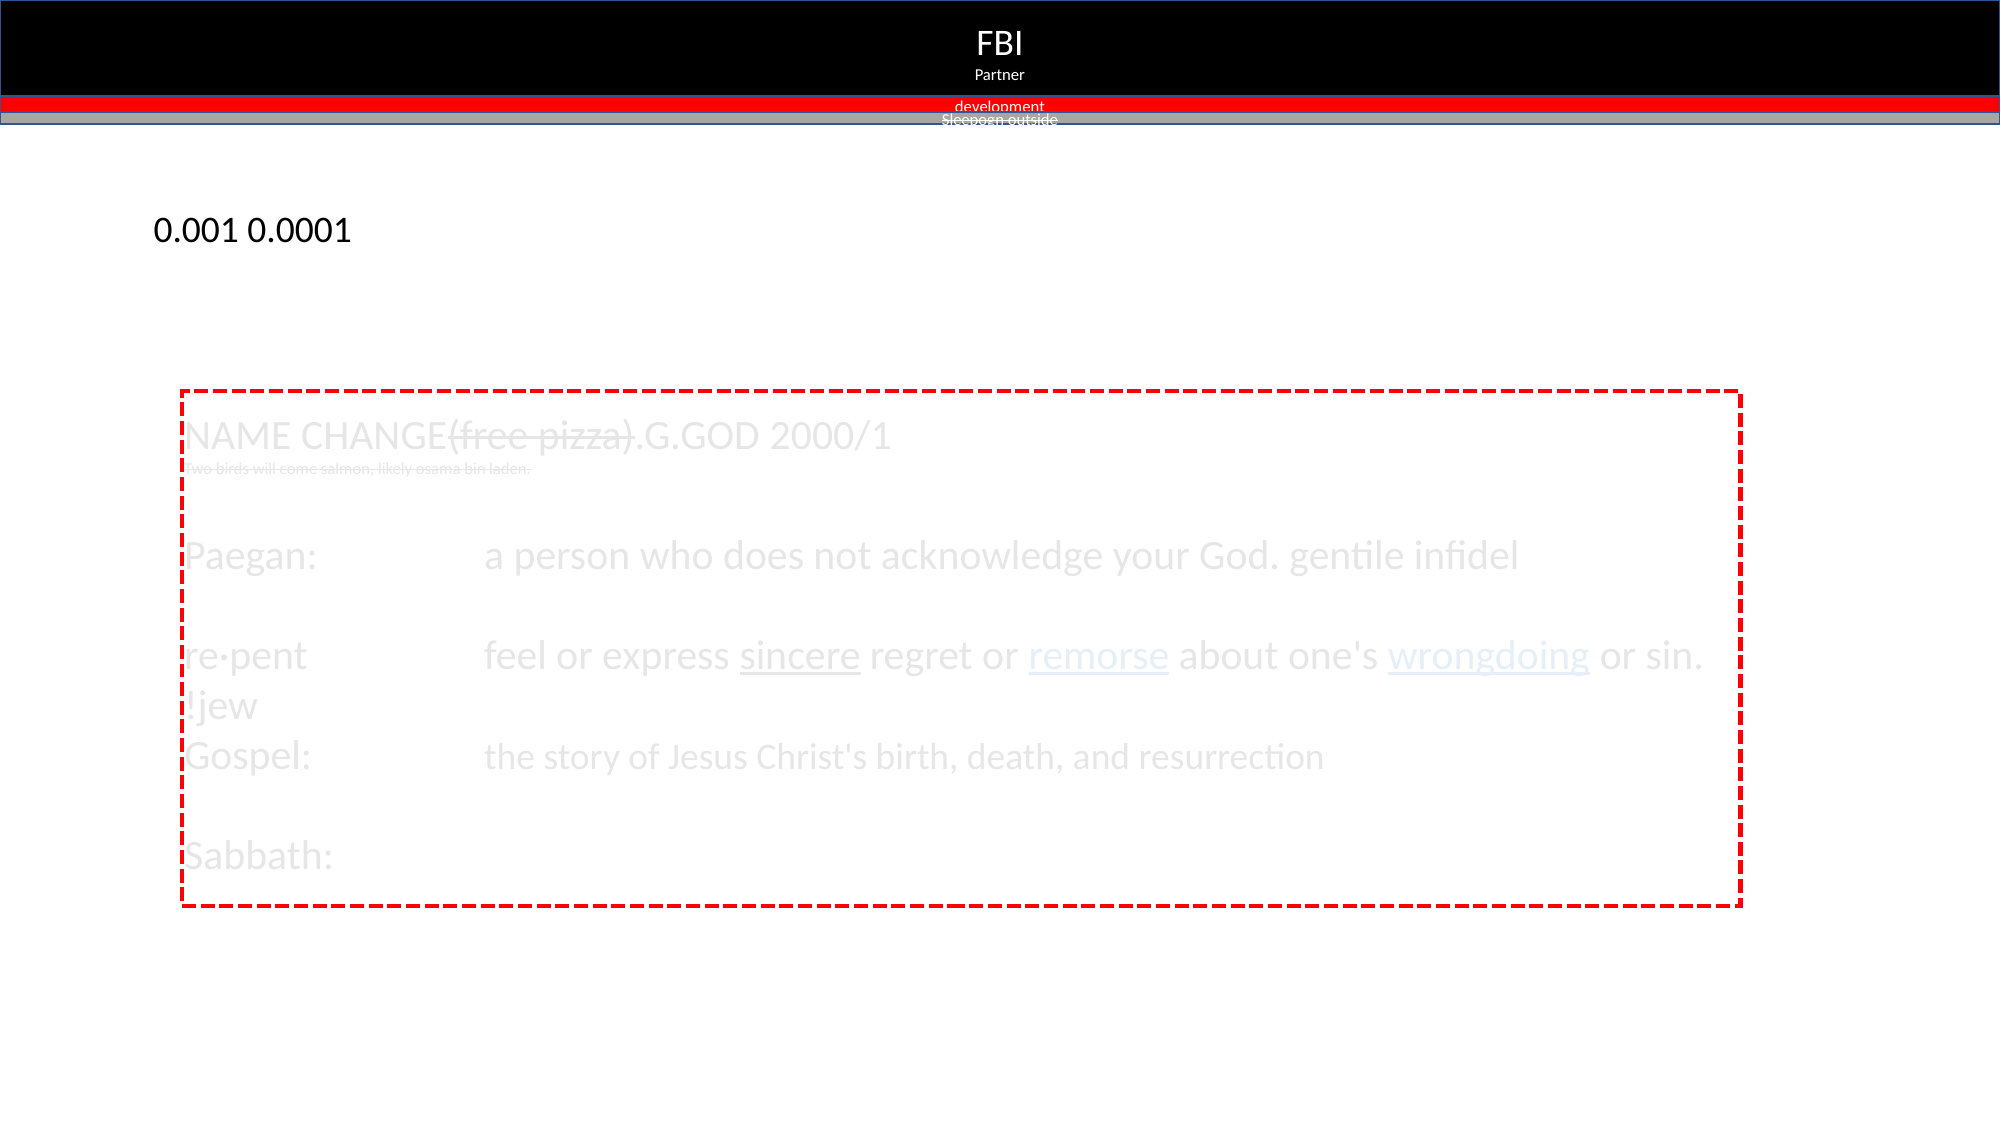

FBI
Partner
development
Sleepogn outside
0.001 0.0001

NAME CHANGE(free pizza).G.GOD 2000/1
Two birds will come salmon, likely osama bin laden.

Paegan: 		a person who does not acknowledge your God. gentile infidel

re·pent		feel or express sincere regret or remorse about one's wrongdoing or sin.
!jew
Gospel:		the story of Jesus Christ's birth, death, and resurrection

Sabbath: